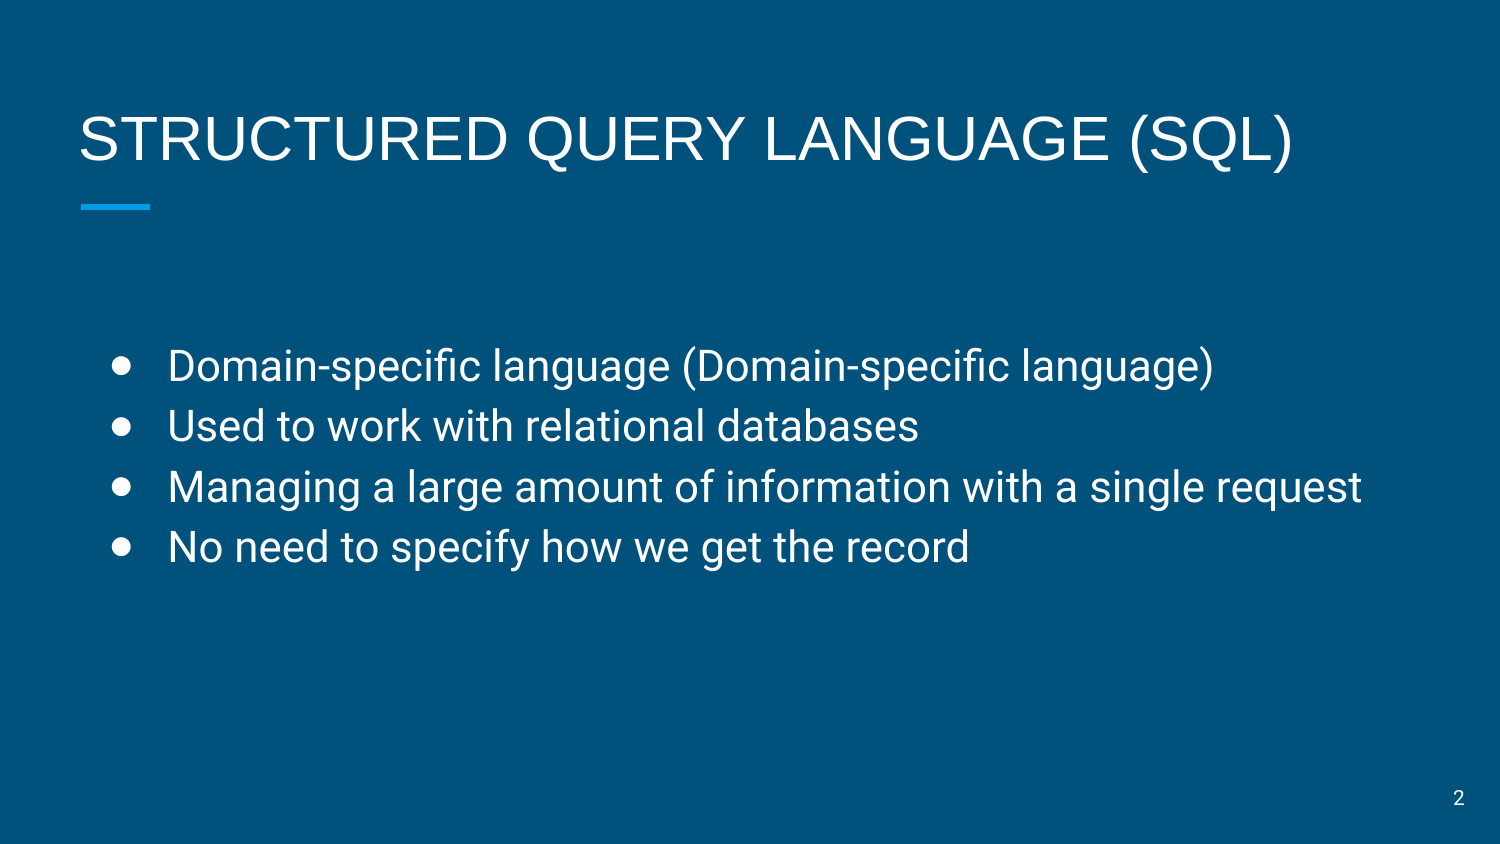

# STRUCTURED QUERY LANGUAGE (SQL)
Domain-specific language (Domain-specific language)
Used to work with relational databases
Managing a large amount of information with a single request
No need to specify how we get the record
2